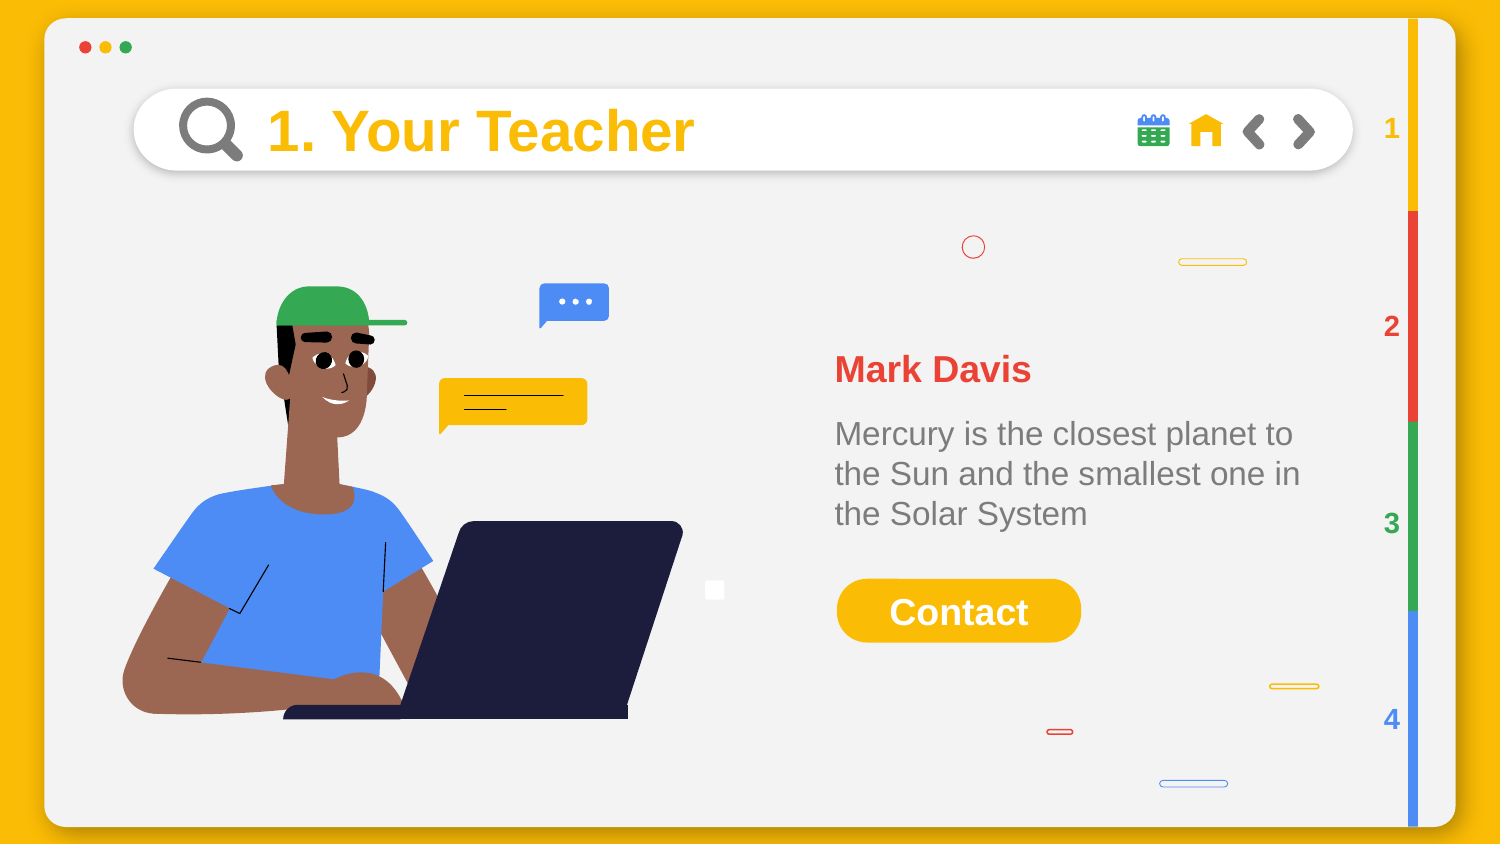

# 1. Your Teacher
1

2

Mark Davis

Mercury is the closest planet to the Sun and the smallest one in the Solar System

3
Contact

4